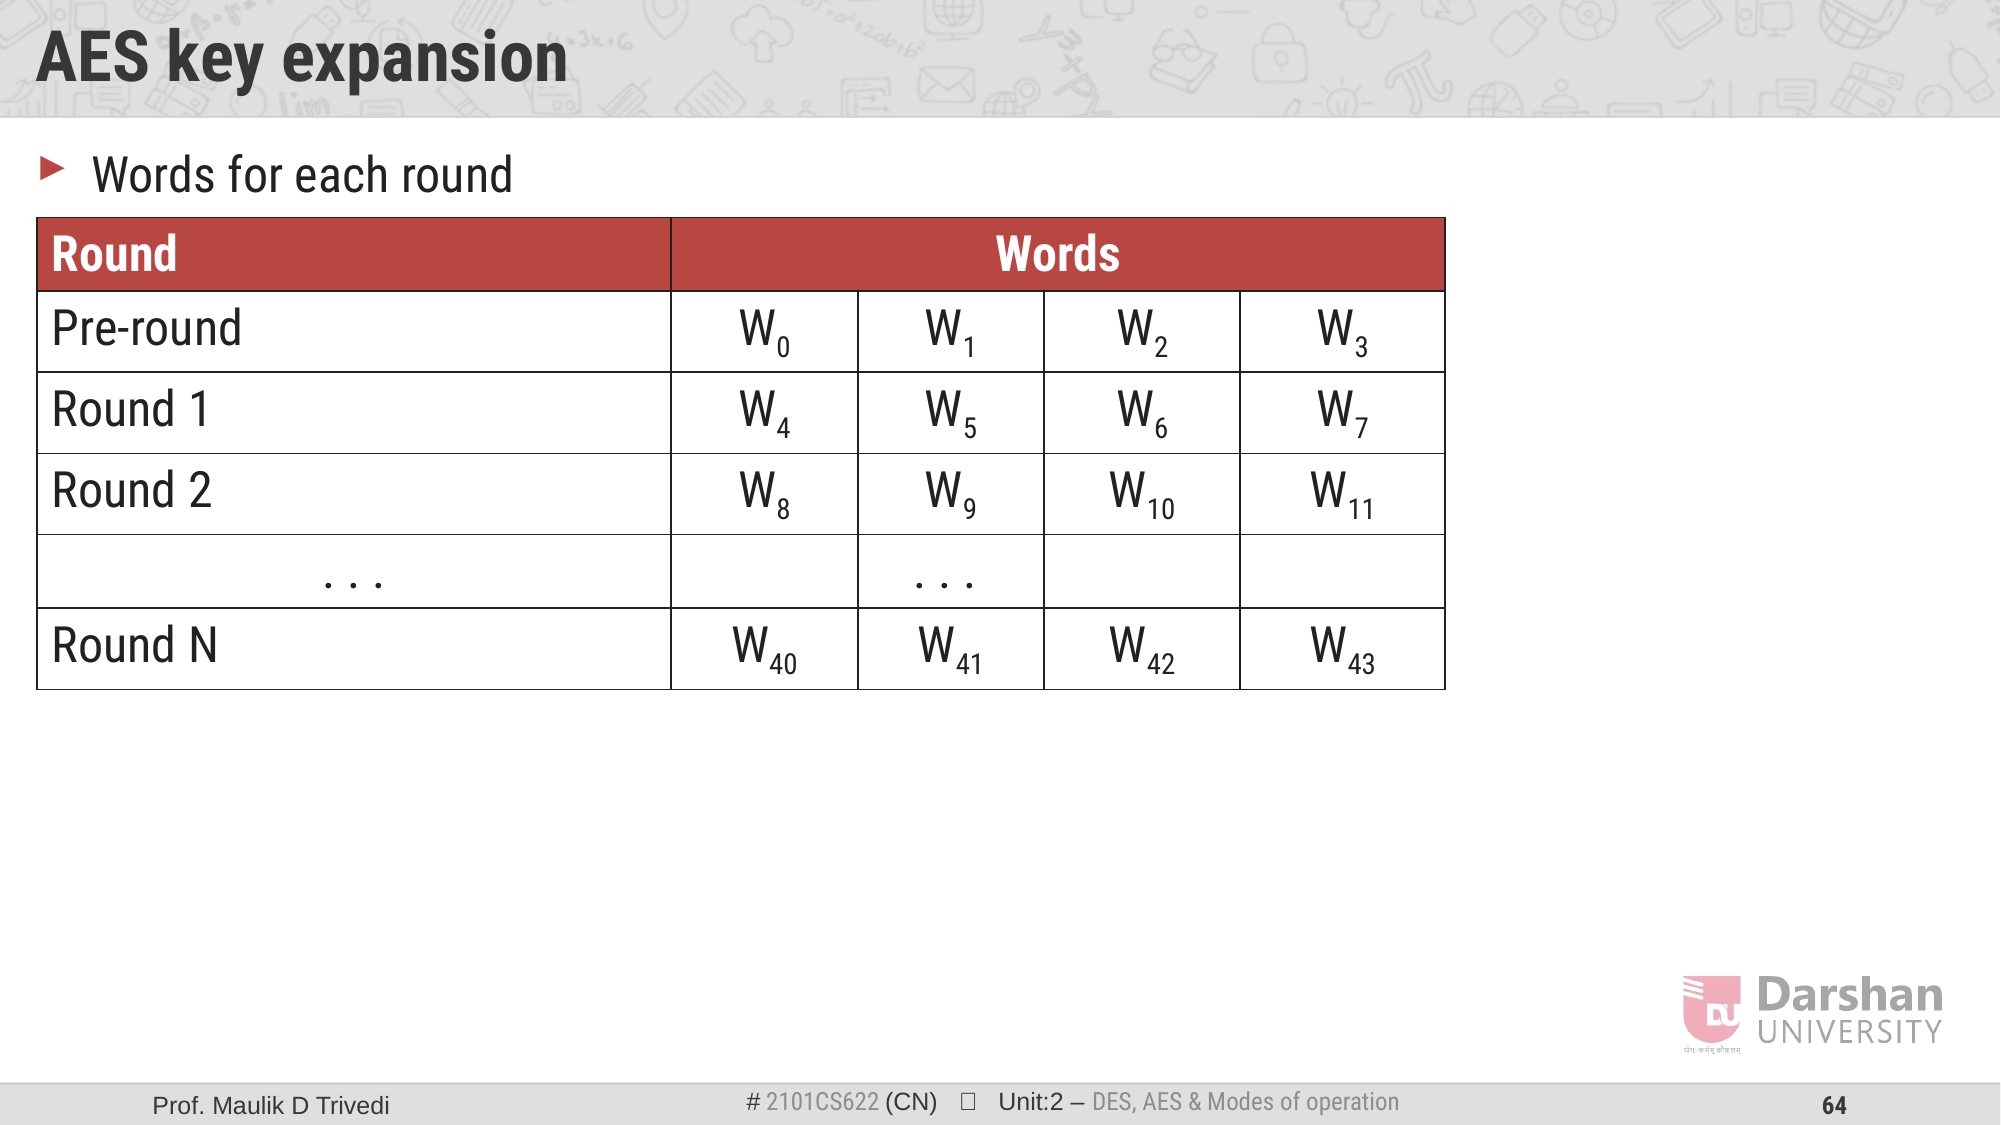

# AES key expansion
 Words for each round
| Round | Words |  |  |  |
| --- | --- | --- | --- | --- |
| Pre-round | W0 | W1 | W2 | W3 |
| Round 1 | W4 | W5 | W6 | W7 |
| Round 2 | W8 | W9 | W10 | W11 |
| . . . |  | . . . |  |  |
| Round N | W40 | W41 | W42 | W43 |